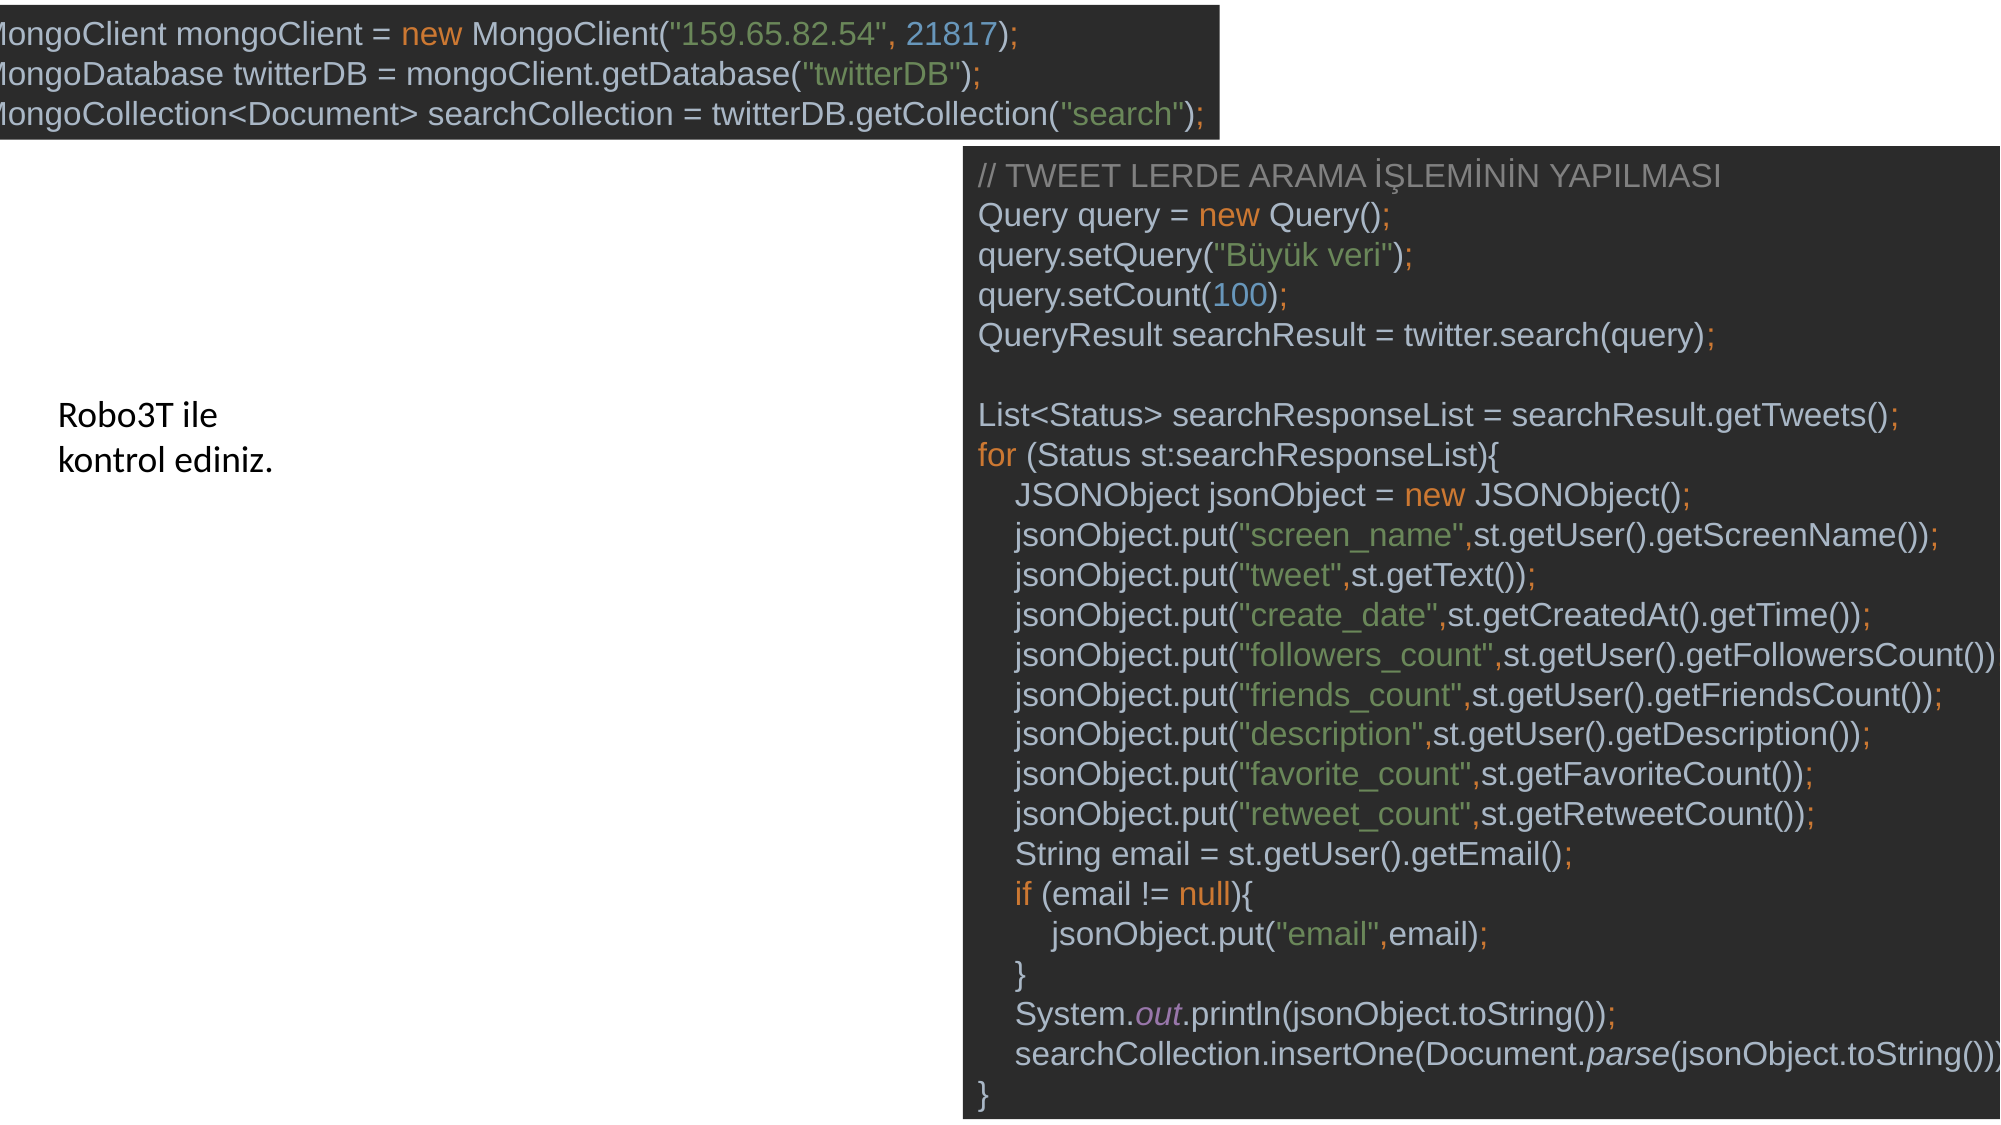

MongoClient mongoClient = new MongoClient("159.65.82.54", 21817);
MongoDatabase twitterDB = mongoClient.getDatabase("twitterDB");
MongoCollection<Document> searchCollection = twitterDB.getCollection("search");
// TWEET LERDE ARAMA İŞLEMİNİN YAPILMASI
Query query = new Query();
query.setQuery("Büyük veri");
query.setCount(100);
QueryResult searchResult = twitter.search(query);
List<Status> searchResponseList = searchResult.getTweets();
for (Status st:searchResponseList){
    JSONObject jsonObject = new JSONObject();
    jsonObject.put("screen_name",st.getUser().getScreenName());
    jsonObject.put("tweet",st.getText());
    jsonObject.put("create_date",st.getCreatedAt().getTime());
    jsonObject.put("followers_count",st.getUser().getFollowersCount());
    jsonObject.put("friends_count",st.getUser().getFriendsCount());
    jsonObject.put("description",st.getUser().getDescription());
    jsonObject.put("favorite_count",st.getFavoriteCount());
    jsonObject.put("retweet_count",st.getRetweetCount());
    String email = st.getUser().getEmail();
    if (email != null){
        jsonObject.put("email",email);
    }
    System.out.println(jsonObject.toString());
    searchCollection.insertOne(Document.parse(jsonObject.toString()));
}
Robo3T ile
kontrol ediniz.